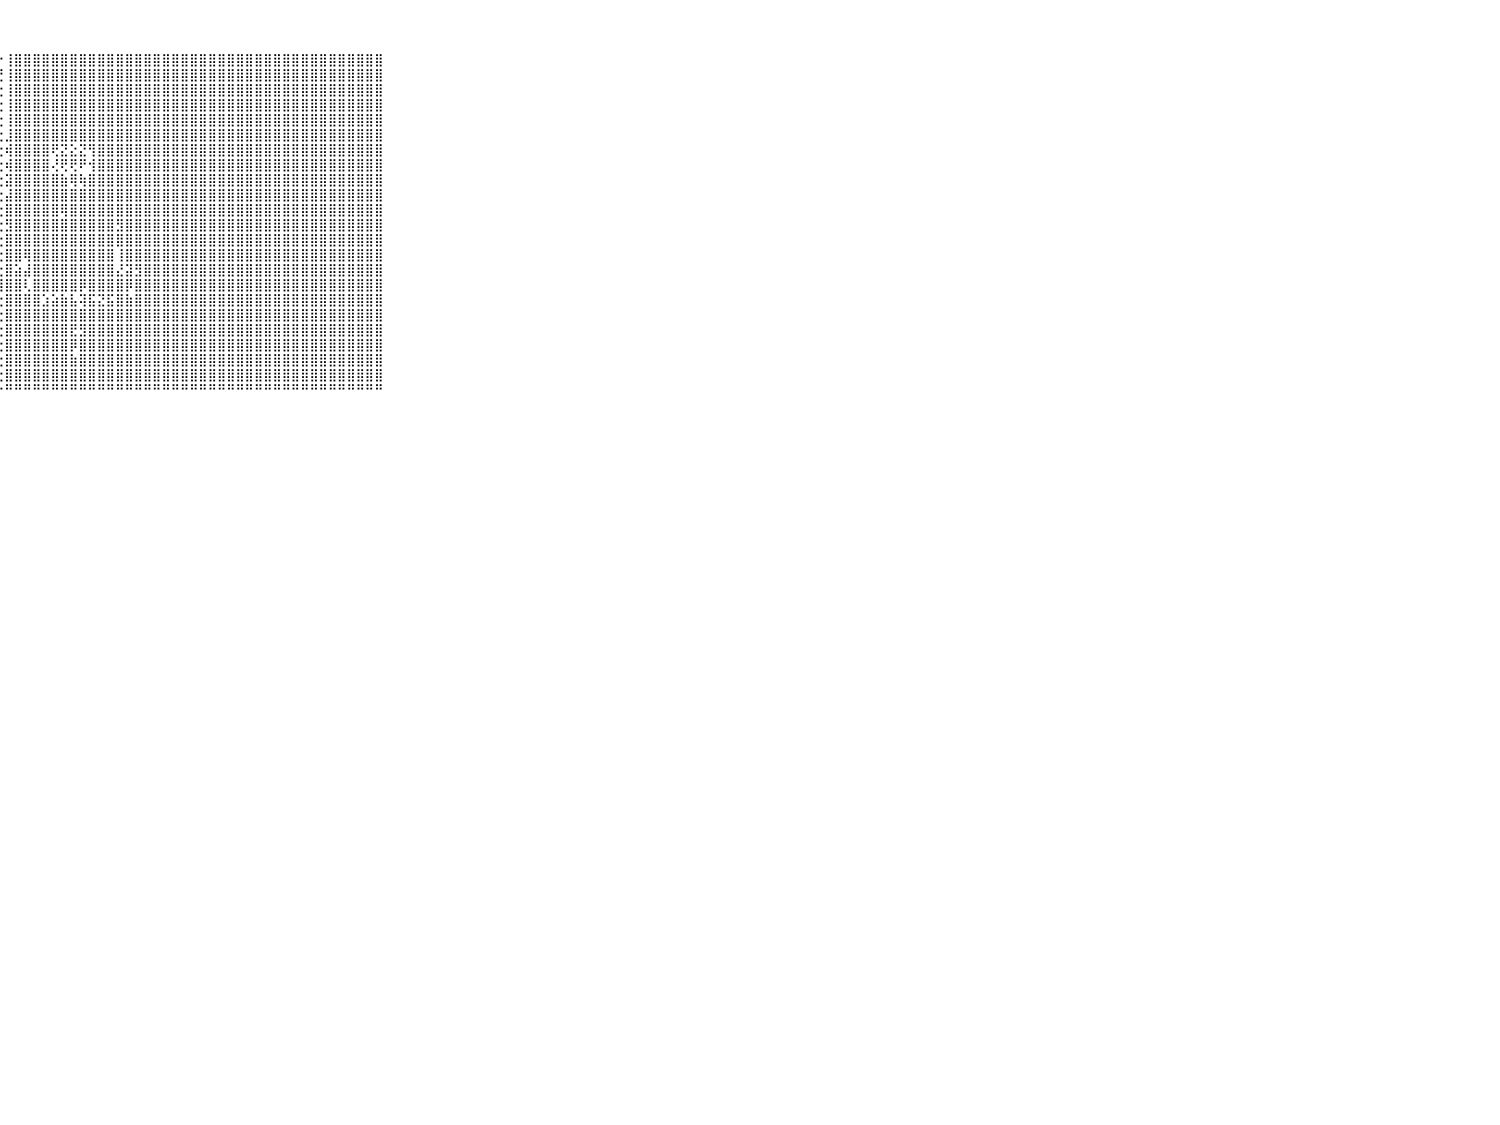

⠀⠀⠀⠀⠀⠀⠀⠀⠀⠀⠀⣿⣿⣿⣿⣿⣿⣿⣿⣿⣿⣿⣿⣿⣿⣿⣿⡗⢸⣿⣿⣿⣿⣿⣿⣿⣿⣿⣿⣿⣿⣿⣿⣿⣿⣿⣿⣿⣿⣿⣿⣿⣿⣿⣿⣿⣿⣿⣿⣿⣿⣿⣿⣿⣿⣿⣿⣿⣿⠀⠀⠀⠀⠀⠀⠀⠀⠀⠀⠀⠀
⠀⠀⠀⠀⠀⠀⠀⠀⠀⠀⠀⣿⣿⣿⣿⣿⣿⣿⣿⣿⣿⣿⣿⣿⣿⣿⣿⢜⢸⣿⣿⣿⣿⣿⣿⣿⣿⣿⣿⣿⣿⣿⣿⣿⣿⣿⣿⣿⣿⣿⣿⣿⣿⣿⣿⣿⣿⣿⣿⣿⣿⣿⣿⣿⣿⣿⣿⣿⣿⠀⠀⠀⠀⠀⠀⠀⠀⠀⠀⠀⠀
⠀⠀⠀⠀⠀⠀⠀⠀⠀⠀⠀⣿⣿⣿⣿⣿⣿⣿⣿⣿⣿⣿⣿⣿⣿⣿⣿⢕⢸⣿⣿⣿⣿⣿⣿⣿⣿⣿⣿⣿⣿⣿⣿⣿⣿⣿⣿⣿⣿⣿⣿⣿⣿⣿⣿⣿⣿⣿⣿⣿⣿⣿⣿⣿⣿⣿⣿⣿⣿⠀⠀⠀⠀⠀⠀⠀⠀⠀⠀⠀⠀
⠀⠀⠀⠀⠀⠀⠀⠀⠀⠀⠀⣿⣿⣿⣿⣿⣿⣿⣿⣿⣿⣿⣿⣿⣿⣿⣿⢕⢸⣿⣿⣿⣿⣿⣿⣿⣿⣿⣿⣿⣿⣿⣿⣿⣿⣿⣿⣿⣿⣿⣿⣿⣿⣿⣿⣿⣿⣿⣿⣿⣿⣿⣿⣿⣿⣿⣿⣿⣿⠀⠀⠀⠀⠀⠀⠀⠀⠀⠀⠀⠀
⠀⠀⠀⠀⠀⠀⠀⠀⠀⠀⠀⣿⣿⣿⣿⣿⣿⣿⣿⣿⣿⣿⣿⣿⣿⣿⣿⢕⢸⣿⣿⣿⣿⣿⣿⣿⣿⣿⣿⣿⣿⣿⣿⣿⣿⣿⣿⣿⣿⣿⣿⣿⣿⣿⣿⣿⣿⣿⣿⣿⣿⣿⣿⣿⣿⣿⣿⣿⣿⠀⠀⠀⠀⠀⠀⠀⠀⠀⠀⠀⠀
⠀⠀⠀⠀⠀⠀⠀⠀⠀⠀⠀⣿⣿⣿⣿⣿⣿⣿⣿⣿⣿⣿⣿⣿⣿⣿⣿⢕⣸⣿⣿⣿⣿⣿⣿⣿⣿⣿⣿⣿⣿⣿⣿⣿⣿⣿⣿⣿⣿⣿⣿⣿⣿⣿⣿⣿⣿⣿⣿⣿⣿⣿⣿⣿⣿⣿⣿⣿⣿⠀⠀⠀⠀⠀⠀⠀⠀⠀⠀⠀⠀
⠀⠀⠀⠀⠀⠀⠀⠀⠀⠀⠀⣿⣿⣿⣿⣿⣿⣿⣿⣿⣿⣿⣿⣿⣿⣿⣿⢕⢾⣿⣿⣿⣿⢟⣝⣕⣝⢻⣿⣿⣿⣿⣿⣿⣿⣿⣿⣿⣿⣿⣿⣿⣿⣿⣿⣿⣿⣿⣿⣿⣿⣿⣿⣿⣿⣿⣿⣿⣿⠀⠀⠀⠀⠀⠀⠀⠀⠀⠀⠀⠀
⠀⠀⠀⠀⠀⠀⠀⠀⠀⠀⠀⣿⣿⣿⣿⣿⣿⣿⣿⣿⣿⣿⣿⣿⣿⣿⣿⢕⢾⣿⣿⣿⣿⢜⢟⢟⠟⢺⣿⣿⣿⣿⣿⣿⣿⣿⣿⣿⣿⣿⣿⣿⣿⣿⣿⣿⣿⣿⣿⣿⣿⣿⣿⣿⣿⣿⣿⣿⣿⠀⠀⠀⠀⠀⠀⠀⠀⠀⠀⠀⠀
⠀⠀⠀⠀⠀⠀⠀⠀⠀⠀⠀⣿⣿⣿⣿⣿⣿⣿⣿⣿⣿⣿⣿⣿⣿⣿⣿⢕⣽⣿⣿⣿⣿⣿⣷⢿⢷⣿⣿⣿⣿⣿⣿⣿⣿⣿⣿⣿⣿⣿⣿⣿⣿⣿⣿⣿⣿⣿⣿⣿⣿⣿⣿⣿⣿⣿⣿⣿⣿⠀⠀⠀⠀⠀⠀⠀⠀⠀⠀⠀⠀
⠀⠀⠀⠀⠀⠀⠀⠀⠀⠀⠀⣿⣿⣿⣿⣿⣿⣿⣿⣿⣿⣿⣿⣿⣿⣿⣿⢕⣼⣿⣿⣿⣿⣿⣿⣿⣿⣿⣿⣿⣿⣿⣿⣿⣿⣿⣿⣿⣿⣿⣿⣿⣿⣿⣿⣿⣿⣿⣿⣿⣿⣿⣿⣿⣿⣿⣿⣿⣿⠀⠀⠀⠀⠀⠀⠀⠀⠀⠀⠀⠀
⠀⠀⠀⠀⠀⠀⠀⠀⠀⠀⠀⣿⣿⣿⣿⣿⣿⣿⣿⣿⣿⣿⣿⣿⣿⣿⣿⢕⣿⣿⣿⣿⣿⣿⢿⣿⣿⣿⣿⣿⣿⣿⣿⣿⣿⣿⣿⣿⣿⣿⣿⣿⣿⣿⣿⣿⣿⣿⣿⣿⣿⣿⣿⣿⣿⣿⣿⣿⣿⠀⠀⠀⠀⠀⠀⠀⠀⠀⠀⠀⠀
⠀⠀⠀⠀⠀⠀⠀⠀⠀⠀⠀⣿⣿⣿⣿⣿⣿⣿⣿⣿⣿⣿⣿⣿⣿⣿⣿⢕⣻⣿⣿⣿⣿⣿⣿⣿⣿⣿⣿⣿⣻⣿⣿⣿⣿⣿⣿⣿⣿⣿⣿⣿⣿⣿⣿⣿⣿⣿⣿⣿⣿⣿⣿⣿⣿⣿⣿⣿⣿⠀⠀⠀⠀⠀⠀⠀⠀⠀⠀⠀⠀
⠀⠀⠀⠀⠀⠀⠀⠀⠀⠀⠀⣿⣿⣿⣿⣿⣿⣿⣿⣿⣿⣿⣿⣿⣿⣿⣿⢕⣿⣿⣿⣿⣿⣿⣿⣿⣿⣿⣿⣿⣿⣿⣿⣿⣿⣿⣿⣿⣿⣿⣿⣿⣿⣿⣿⣿⣿⣿⣿⣿⣿⣿⣿⣿⣿⣿⣿⣿⣿⠀⠀⠀⠀⠀⠀⠀⠀⠀⠀⠀⠀
⠀⠀⠀⠀⠀⠀⠀⠀⠀⠀⠀⣿⣿⣿⣿⣿⣿⣿⣿⣿⣿⣿⣿⣿⣿⣿⣿⢕⣿⣿⢿⣿⣿⣿⣿⣿⣿⣿⣿⣿⢸⣿⣿⣿⣿⣿⣿⣿⣿⣿⣿⣿⣿⣿⣿⣿⣿⣿⣿⣿⣿⣿⣿⣿⣿⣿⣿⣿⣿⠀⠀⠀⠀⠀⠀⠀⠀⠀⠀⠀⠀
⠀⠀⠀⠀⠀⠀⠀⠀⠀⠀⠀⣿⣿⣿⣿⣿⣿⣿⣿⣿⣿⣿⣿⣿⣿⣿⣿⢕⣿⣵⣼⣿⣿⣿⣿⣿⣿⣿⣿⣿⣜⣽⣻⣿⣿⣿⣿⣿⣿⣿⣿⣿⣿⣿⣿⣿⣿⣿⣿⣿⣿⣿⣿⣿⣿⣿⣿⣿⣿⠀⠀⠀⠀⠀⠀⠀⠀⠀⠀⠀⠀
⠀⠀⠀⠀⠀⠀⠀⠀⠀⠀⠀⣿⣿⣿⣿⣿⣿⣿⣿⣿⣿⣿⣿⣿⣿⣿⣿⣾⣿⣿⢇⣿⣿⣿⣿⣿⡿⣿⣿⣿⣿⡿⣿⣿⣿⣿⣿⣿⣿⣿⣿⣿⣿⣿⣿⣿⣿⣿⣿⣿⣿⣿⣿⣿⣿⣿⣿⣿⣿⠀⠀⠀⠀⠀⠀⠀⠀⠀⠀⠀⠀
⠀⠀⠀⠀⠀⠀⠀⠀⠀⠀⠀⣿⣿⣿⣿⣿⣿⣿⣿⣿⣿⣿⣿⣿⣿⣿⣿⢕⣿⣿⣿⣿⣱⣵⣷⣧⢽⣯⣝⣯⣿⣷⣿⣿⣿⣿⣿⣿⣿⣿⣿⣿⣿⣿⣿⣿⣿⣿⣿⣿⣿⣿⣿⣿⣿⣿⣿⣿⣿⠀⠀⠀⠀⠀⠀⠀⠀⠀⠀⠀⠀
⠀⠀⠀⠀⠀⠀⠀⠀⠀⠀⠀⣿⣿⣿⣿⣿⣿⣿⣿⣿⣿⣿⣿⣿⣿⣿⡏⢕⣿⣿⣿⣿⣿⣿⣿⣿⣿⣿⣿⣿⣿⣿⣿⣿⣿⣿⣿⣿⣿⣿⣿⣿⣿⣿⣿⣿⣿⣿⣿⣿⣿⣿⣿⣿⣿⣿⣿⣿⣿⠀⠀⠀⠀⠀⠀⠀⠀⠀⠀⠀⠀
⠀⠀⠀⠀⠀⠀⠀⠀⠀⠀⠀⣿⣿⣿⣿⣿⣿⣿⣿⣿⣿⣿⣿⣿⣿⣿⡇⢕⣿⣿⣿⣿⣿⣿⣿⣟⣻⣿⣿⣿⣿⣿⣿⣿⣿⣿⣿⣿⣿⣿⣿⣿⣿⣿⣿⣿⣿⣿⣿⣿⣿⣿⣿⣿⣿⣿⣿⣿⣿⠀⠀⠀⠀⠀⠀⠀⠀⠀⠀⠀⠀
⠀⠀⠀⠀⠀⠀⠀⠀⠀⠀⠀⣿⣿⣿⣿⣿⣿⣿⣿⣿⣿⣿⣿⣿⣿⣿⡇⢕⣿⣿⣿⣿⣿⣿⣿⡿⣿⣿⣿⣿⣿⣿⣿⣿⣿⣿⣿⣿⣿⣿⣿⣿⣿⣿⣿⣿⣿⣿⣿⣿⣿⣿⣿⣿⣿⣿⣿⣿⣿⠀⠀⠀⠀⠀⠀⠀⠀⠀⠀⠀⠀
⠀⠀⠀⠀⠀⠀⠀⠀⠀⠀⠀⢝⢟⢿⣿⣿⣿⣿⣿⣿⣿⣿⣿⣿⣿⣿⡇⢕⣿⣿⣿⣿⣿⣿⣿⣷⣿⣿⣿⣿⣿⣿⣿⣿⣿⣿⣿⣿⣿⣿⣿⣿⣿⣿⣿⣿⣿⣿⣿⣿⣿⣿⣿⣿⣿⣿⣿⣿⣿⠀⠀⠀⠀⠀⠀⠀⠀⠀⠀⠀⠀
⠀⠀⠀⠀⠀⠀⠀⠀⠀⠀⠀⢕⣜⣱⣵⣾⣿⣿⣿⣿⣿⣿⣿⣿⣿⣿⡇⢕⣿⣿⣿⣿⣿⣿⣿⣿⣿⣿⣿⣿⣿⣿⣿⣿⣿⣿⣿⣿⣿⣿⣿⣿⣿⣿⣿⣿⣿⣿⣿⣿⣿⣿⣿⣿⣿⣿⣿⣿⣿⠀⠀⠀⠀⠀⠀⠀⠀⠀⠀⠀⠀
⠀⠀⠀⠀⠀⠀⠀⠀⠀⠀⠀⠘⠙⠓⠛⠙⠑⠙⠙⠑⠃⠘⠛⠛⠛⠛⠃⠑⠛⠛⠛⠛⠛⠛⠛⠛⠛⠛⠛⠛⠛⠛⠛⠛⠛⠛⠛⠛⠛⠛⠛⠛⠛⠛⠛⠛⠛⠛⠛⠛⠛⠛⠛⠛⠛⠛⠛⠛⠛⠀⠀⠀⠀⠀⠀⠀⠀⠀⠀⠀⠀